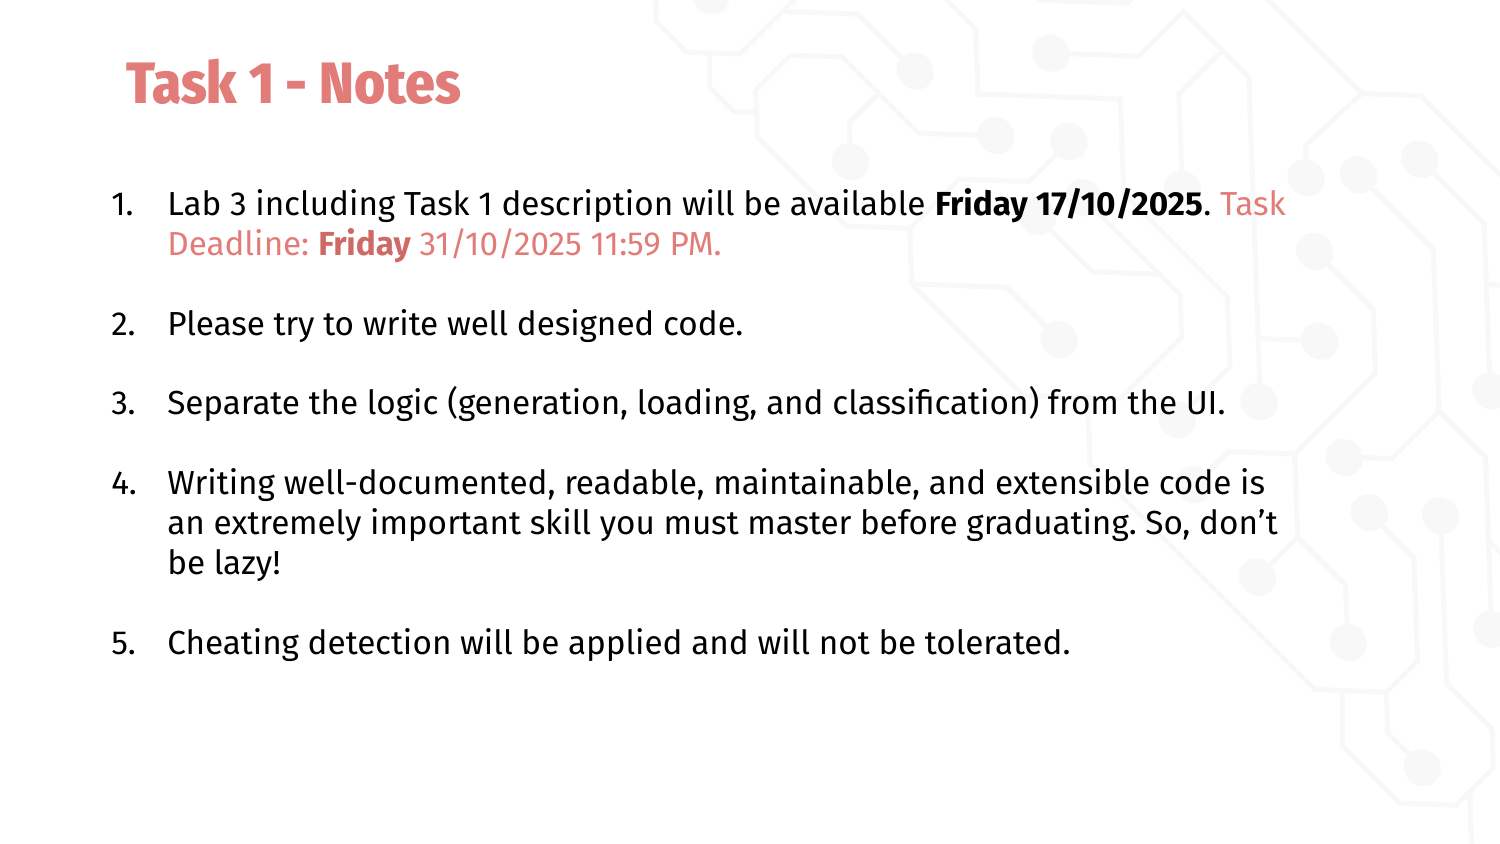

# Task 1 - Notes
Lab 3 including Task 1 description will be available Friday 17/10/2025. Task Deadline: Friday 31/10/2025 11:59 PM.

Please try to write well designed code.

Separate the logic (generation, loading, and classification) from the UI.

Writing well-documented, readable, maintainable, and extensible code is an extremely important skill you must master before graduating. So, don’t be lazy!
Cheating detection will be applied and will not be tolerated.